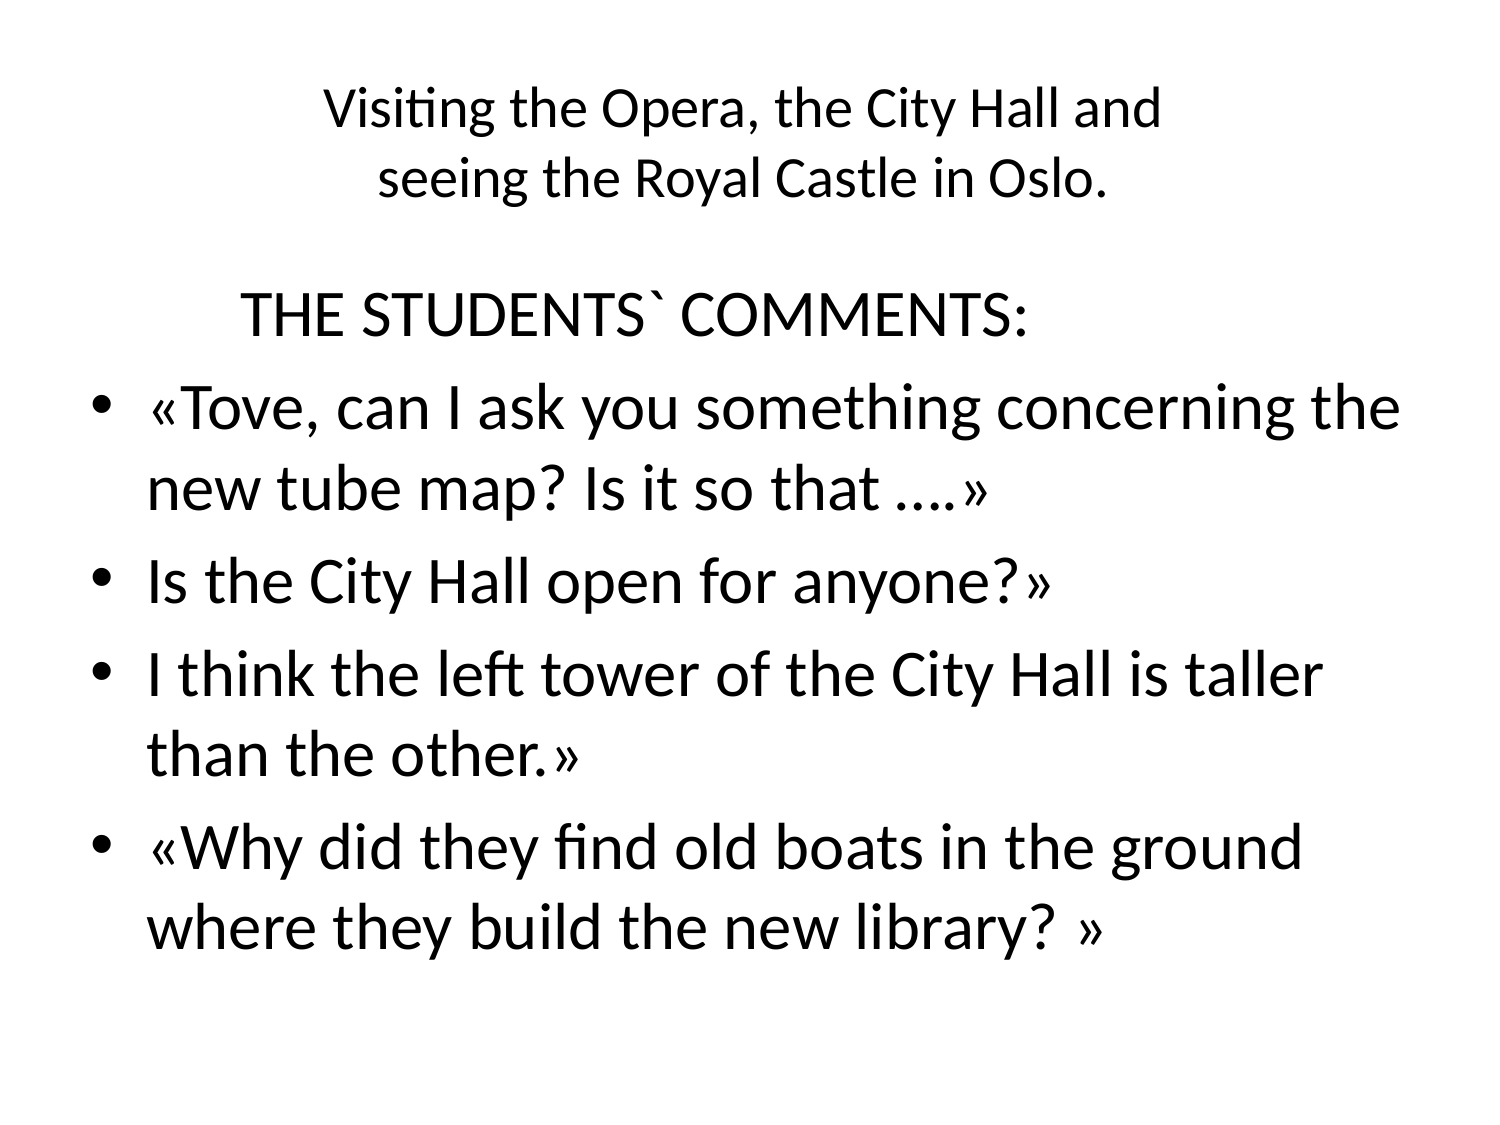

# Visiting the Opera, the City Hall and seeing the Royal Castle in Oslo.
	THE STUDENTS` COMMENTS:
«Tove, can I ask you something concerning the new tube map? Is it so that ….»
Is the City Hall open for anyone?»
I think the left tower of the City Hall is taller than the other.»
«Why did they find old boats in the ground where they build the new library? »